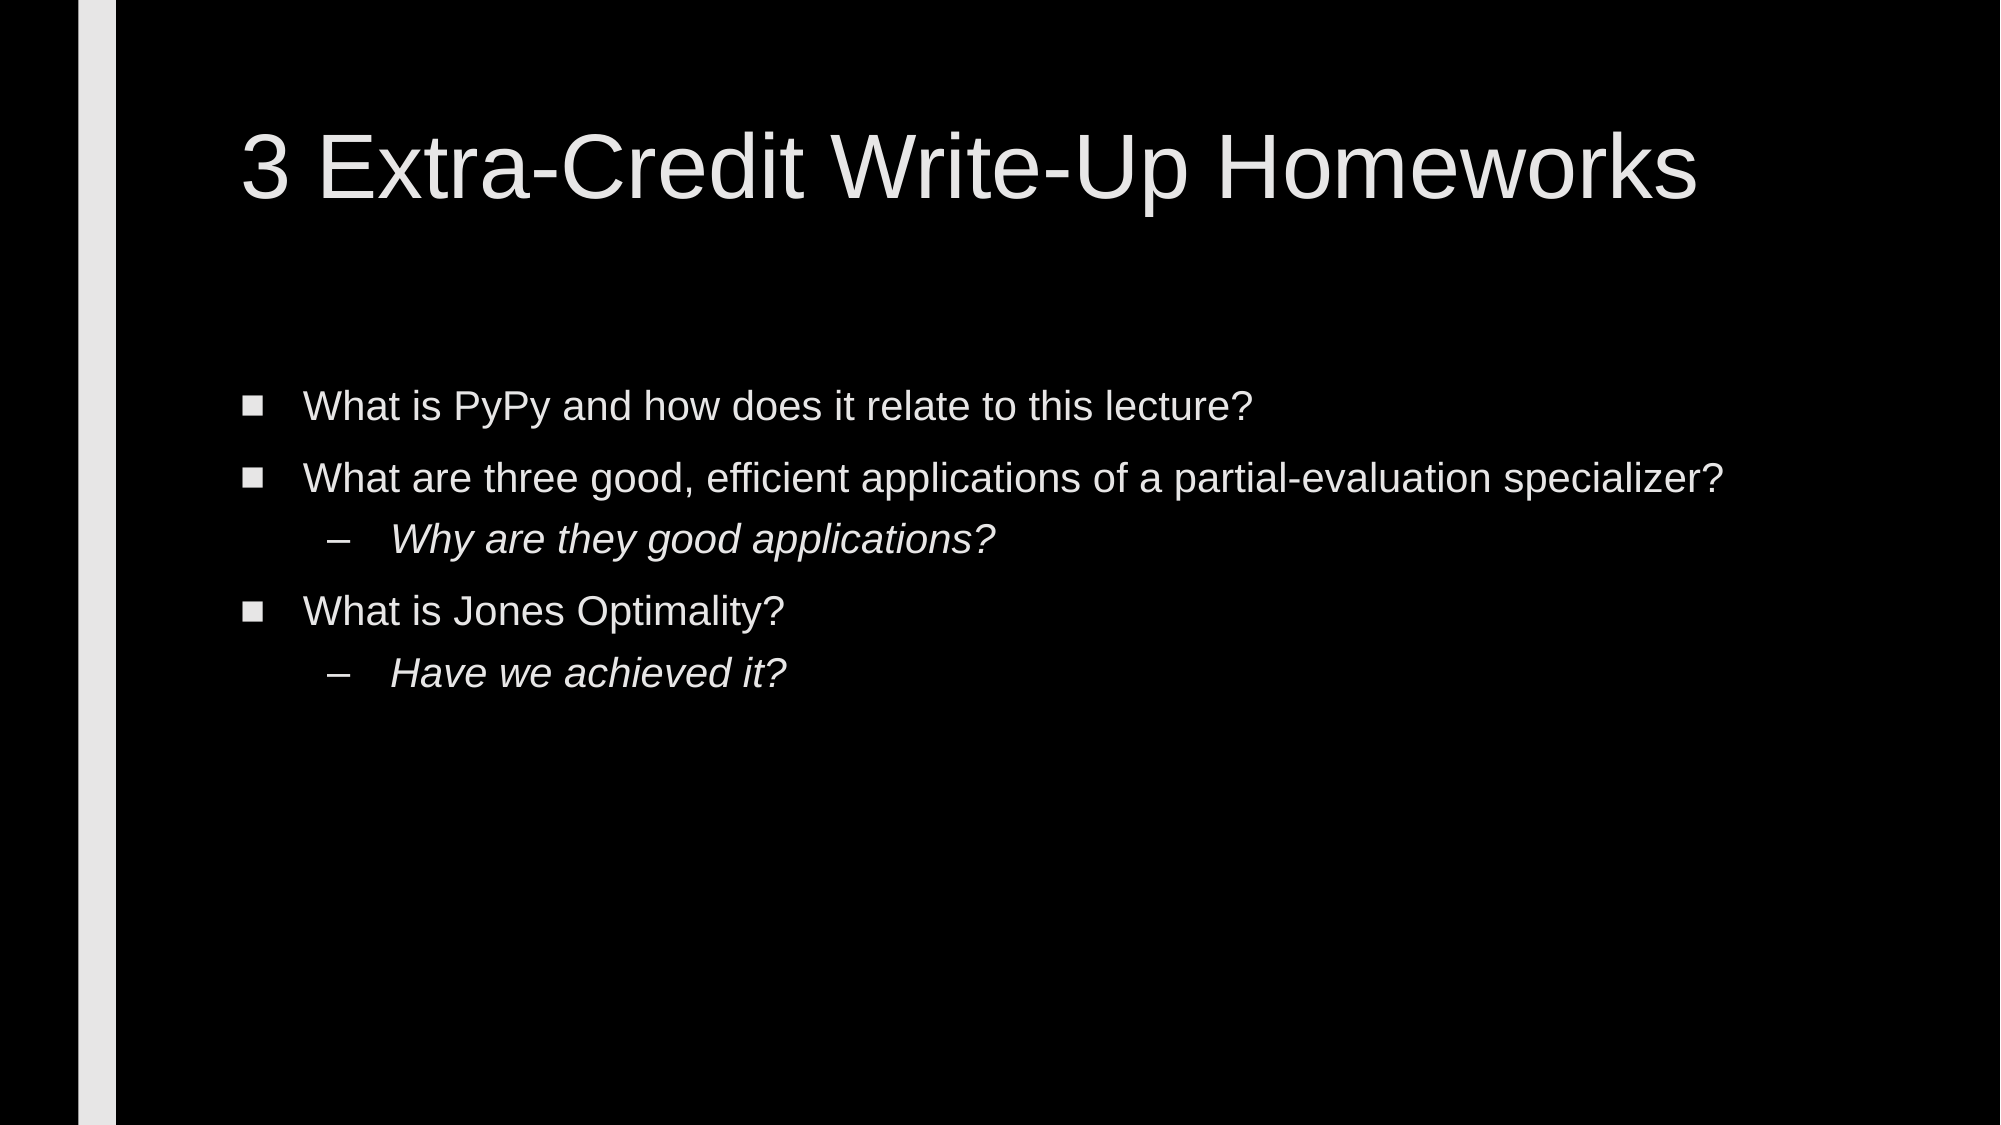

# 3 Extra-Credit Write-Up Homeworks
What is PyPy and how does it relate to this lecture?
What are three good, efficient applications of a partial-evaluation specializer?
Why are they good applications?
What is Jones Optimality?
Have we achieved it?